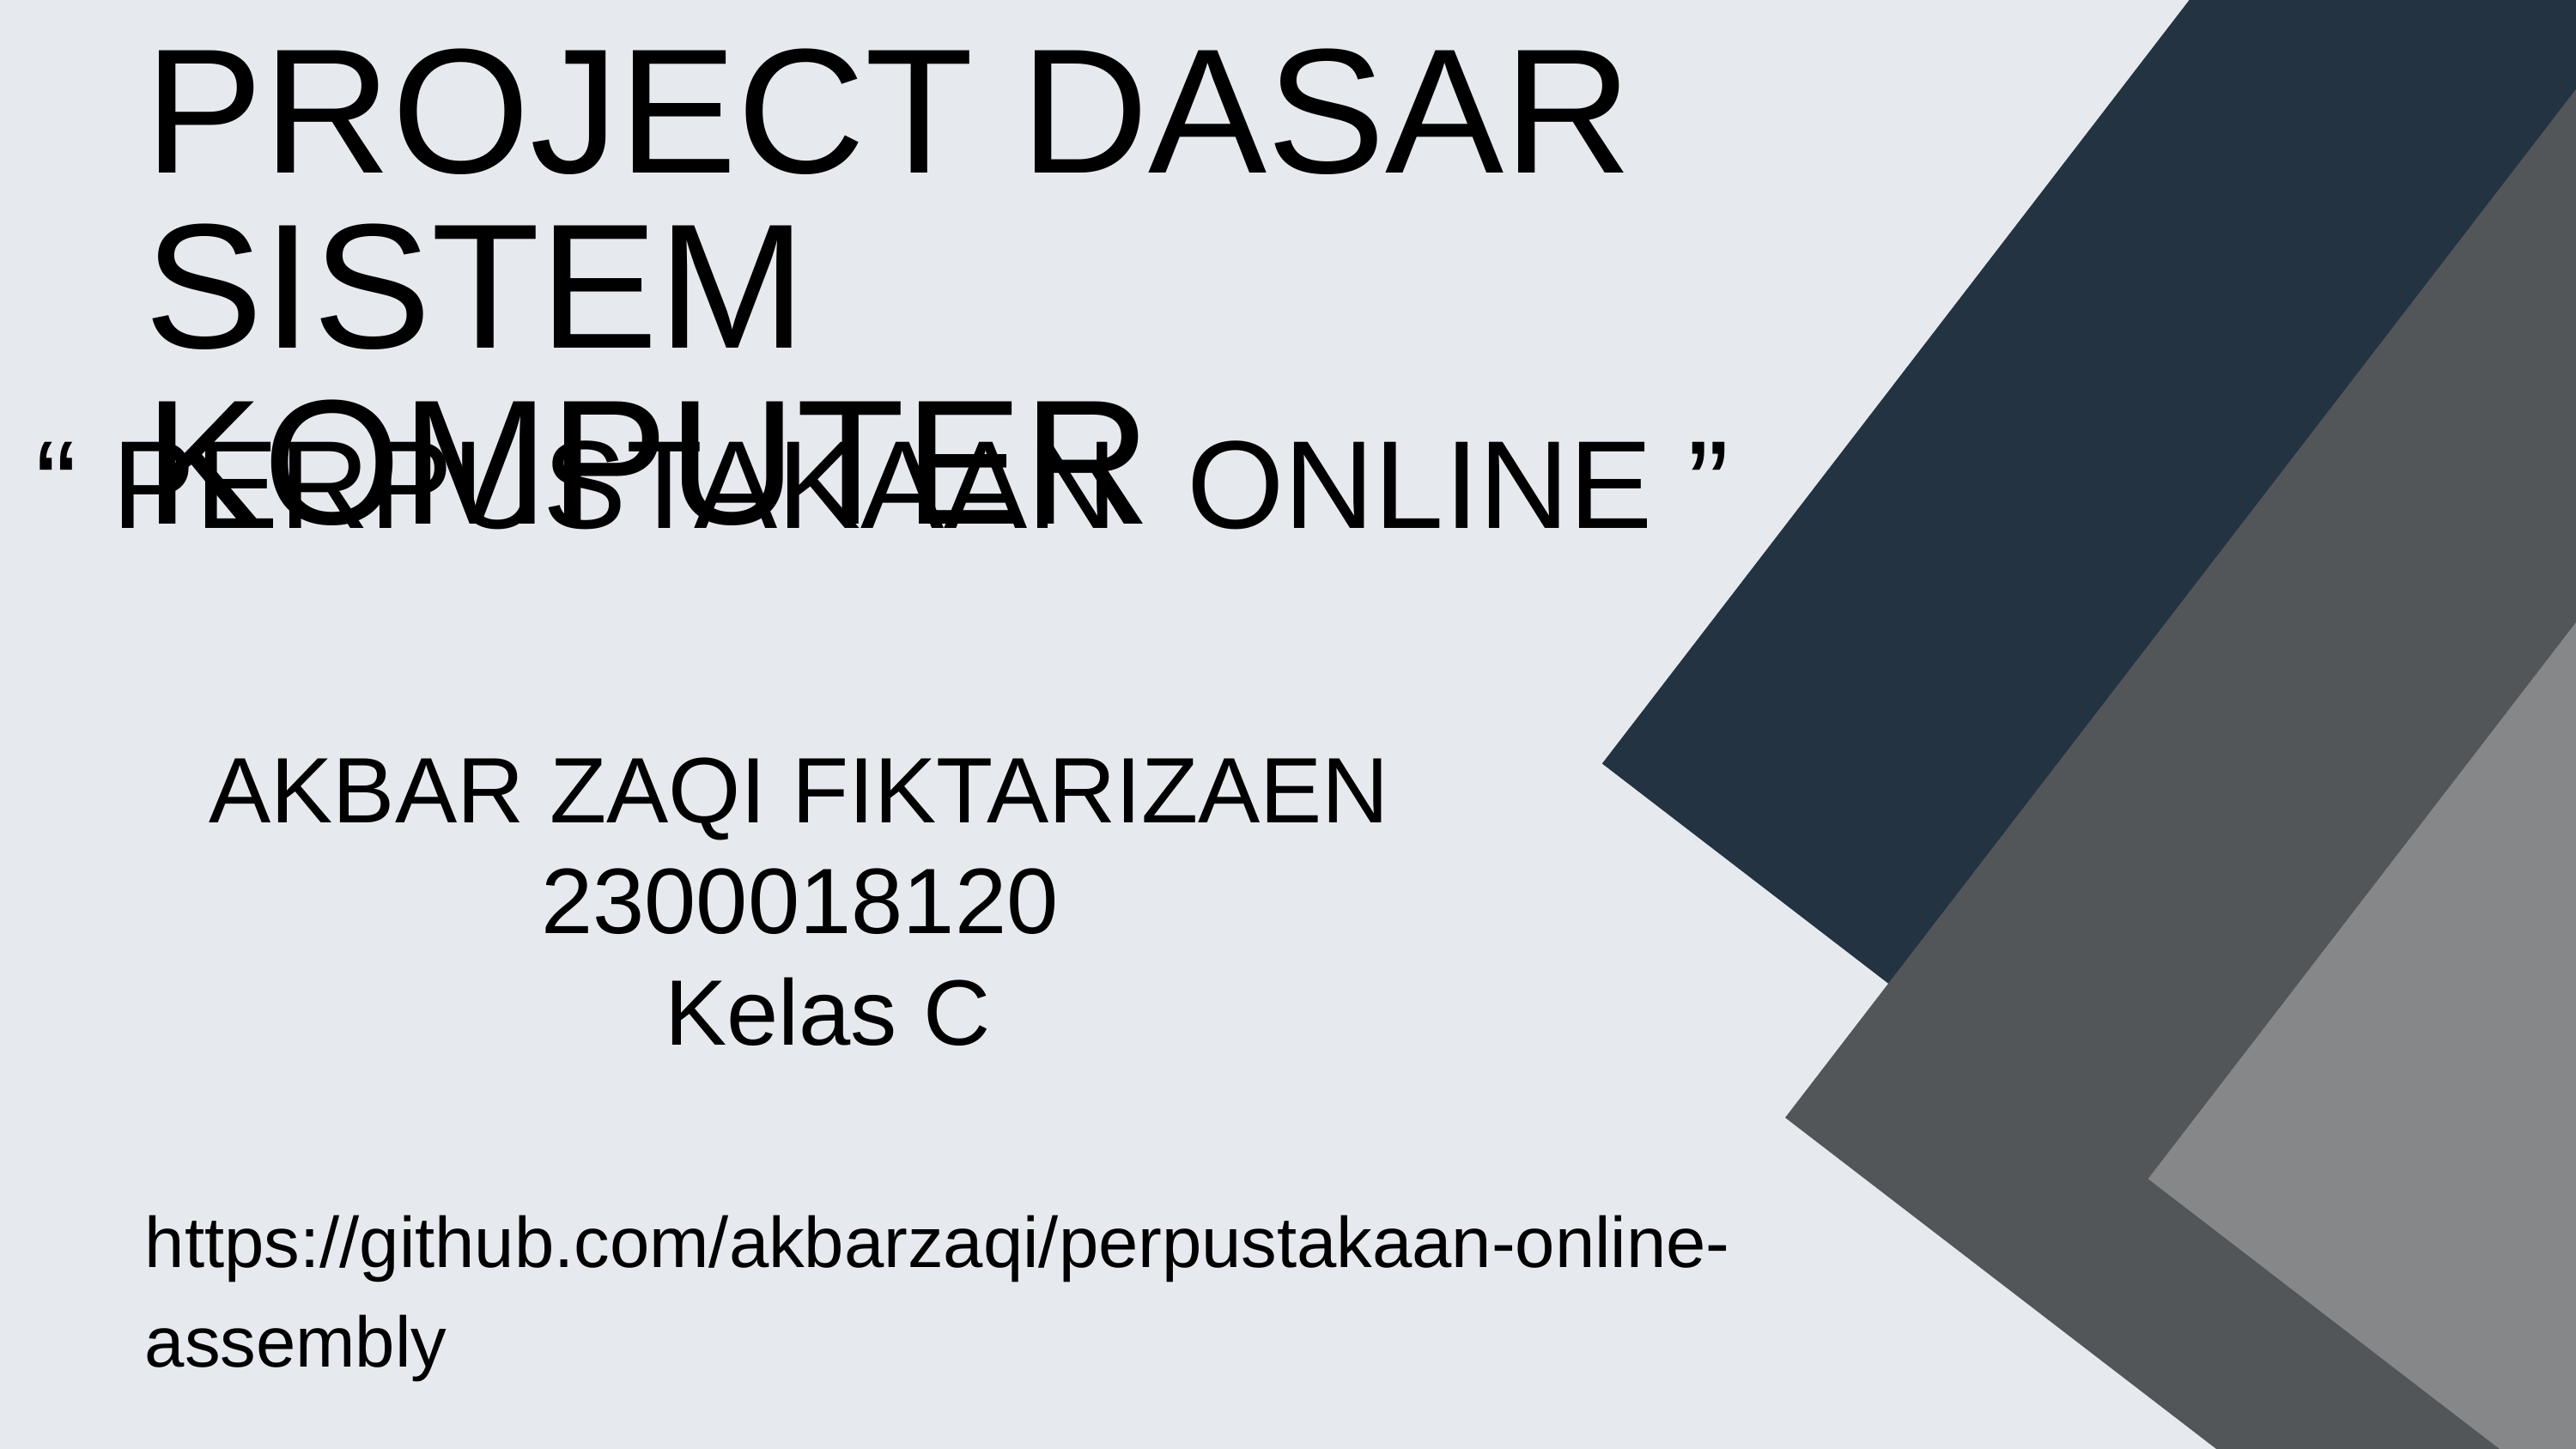

PROJECT DASAR SISTEM KOMPUTER
“ PERPUSTAKAAN  ONLINE ”
AKBAR ZAQI FIKTARIZAEN
2300018120
Kelas C
https://github.com/akbarzaqi/perpustakaan-online-assembly